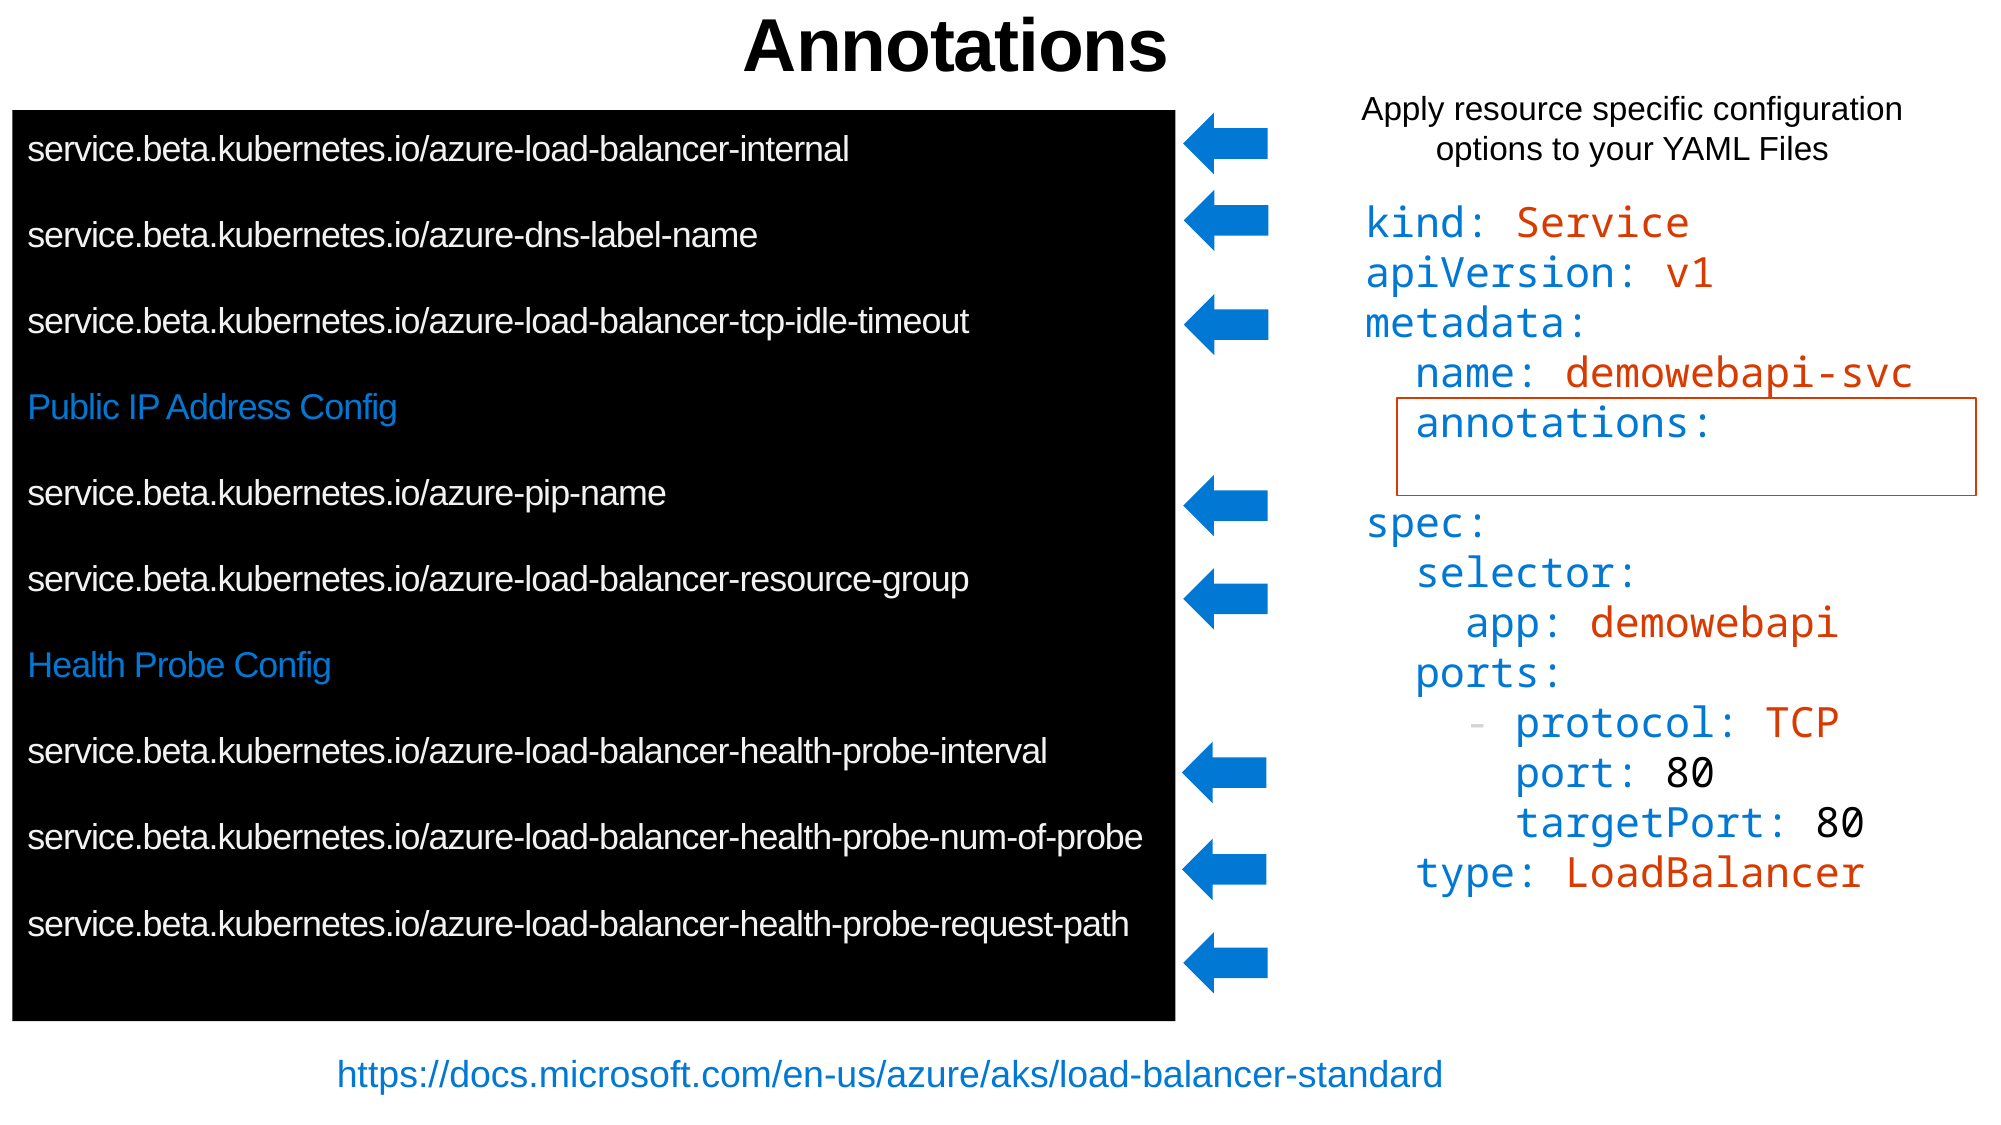

Annotations
Apply resource specific configuration options to your YAML Files
# service.beta.kubernetes.io/azure-load-balancer-internal service.beta.kubernetes.io/azure-dns-label-name service.beta.kubernetes.io/azure-load-balancer-tcp-idle-timeout Public IP Address Config service.beta.kubernetes.io/azure-pip-name service.beta.kubernetes.io/azure-load-balancer-resource-group Health Probe Config service.beta.kubernetes.io/azure-load-balancer-health-probe-interval service.beta.kubernetes.io/azure-load-balancer-health-probe-num-of-probe service.beta.kubernetes.io/azure-load-balancer-health-probe-request-path

kind: Service
apiVersion: v1
metadata:
  name: demowebapi-svc
  annotations:

spec:
  selector:
    app: demowebapi
  ports:
    - protocol: TCP
      port: 80
      targetPort: 80
  type: LoadBalancer

https://docs.microsoft.com/en-us/azure/aks/load-balancer-standard